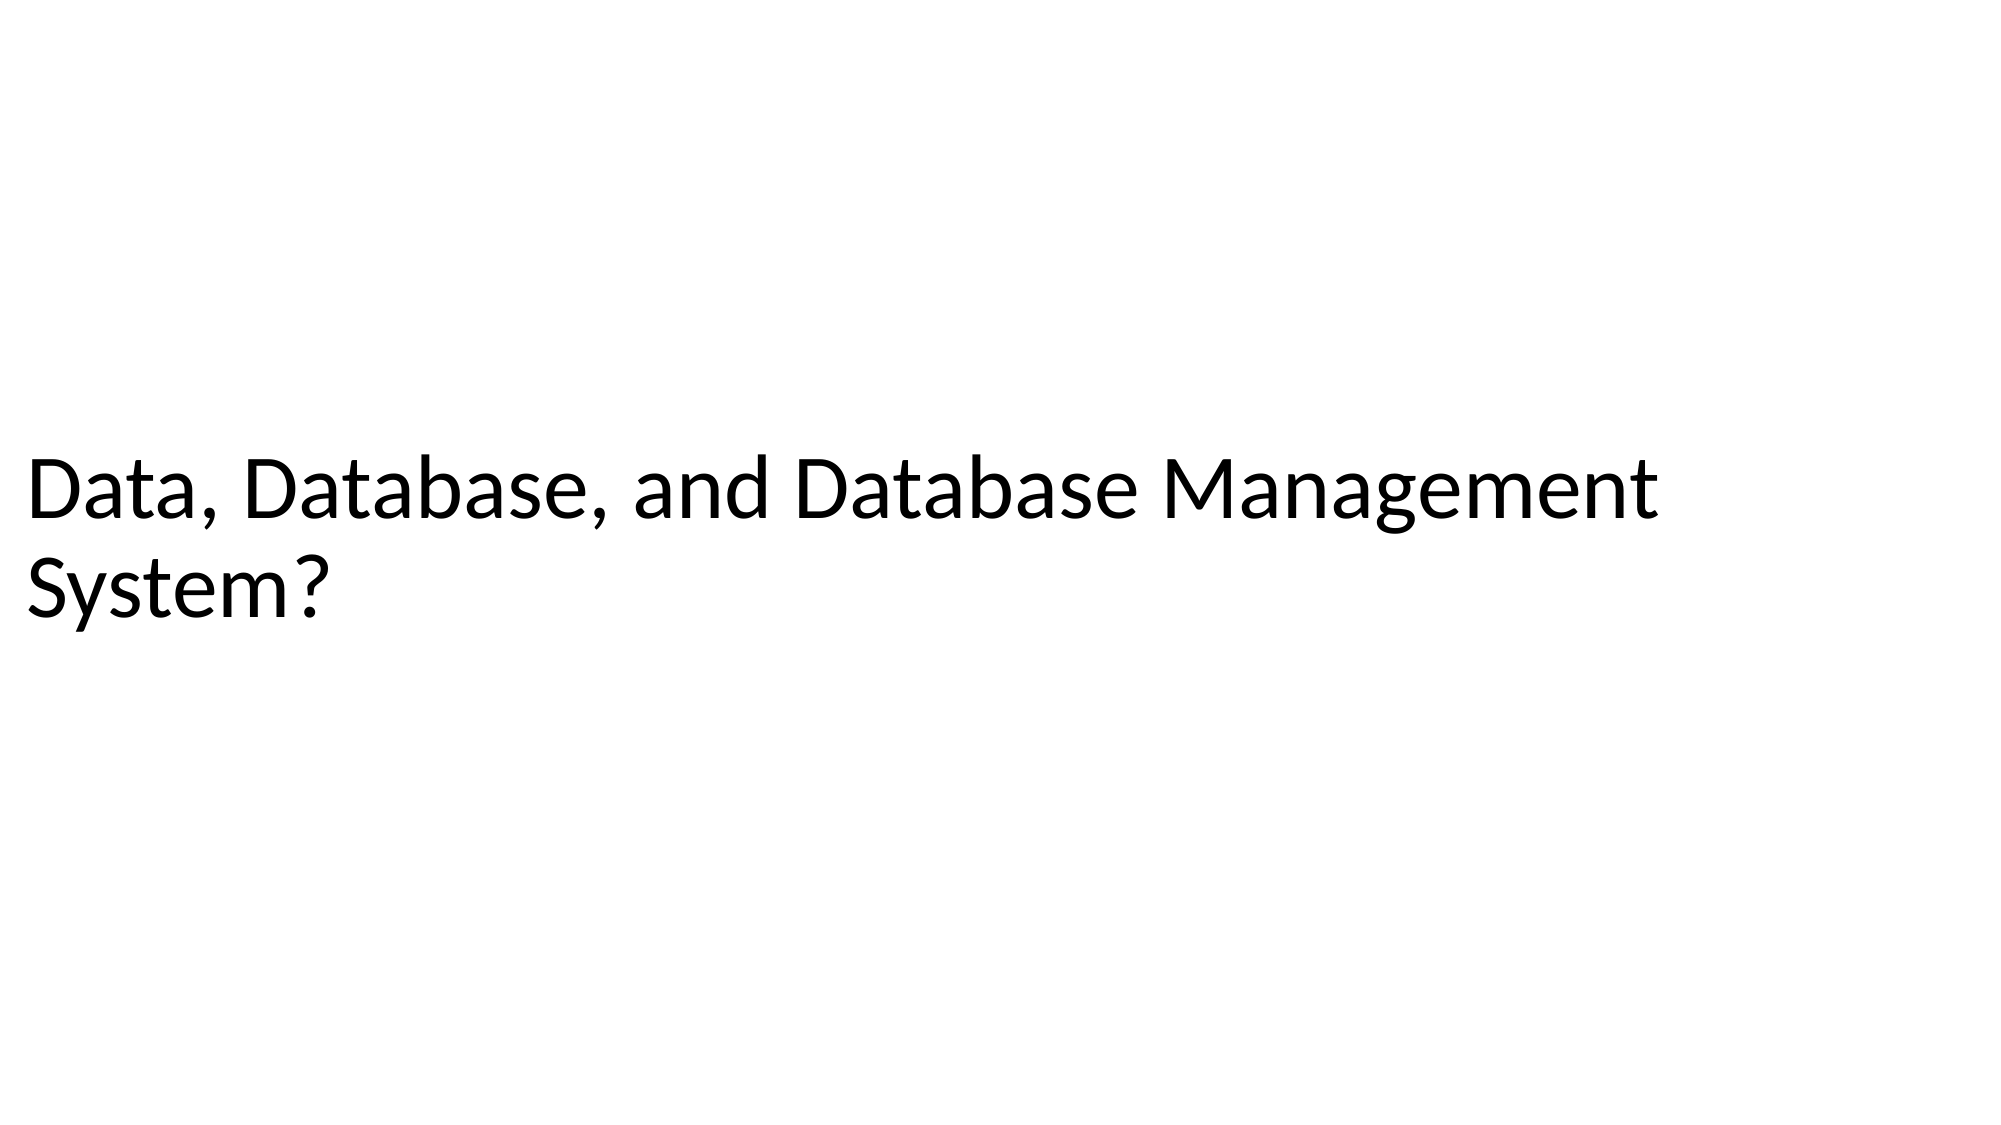

# Data, Database, and Database Management System?